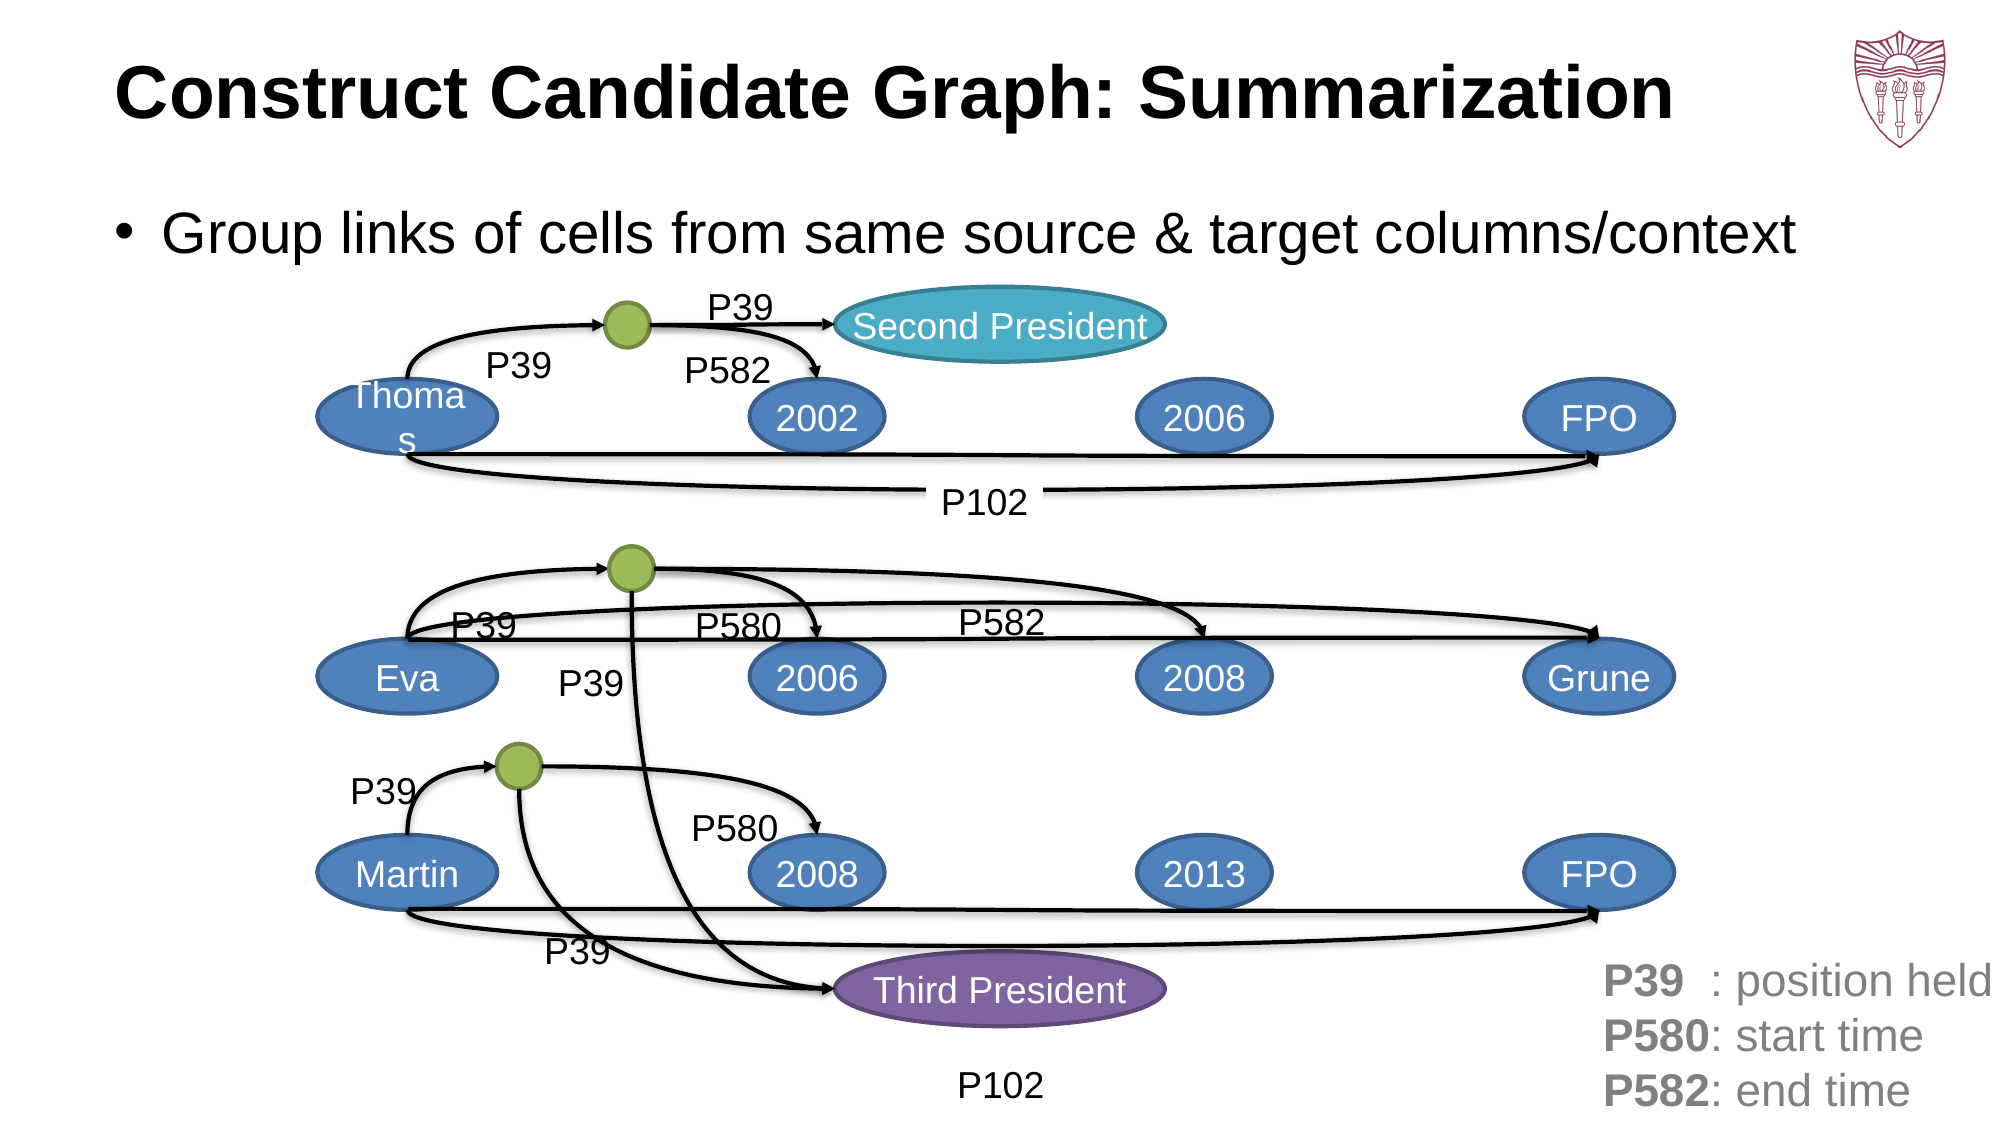

# Construct Candidate Graph: Summarization
Group links of cells from same source & target columns/context
P39
Second President

P39
P582
Thomas
2002
2006
FPO
P102

P582
P39
P580
Eva
2006
2008
Grune
P39

P39
P580
Martin
2008
2013
FPO
P39
P39  : position held
P580: start time
P582: end time
Third President

P102